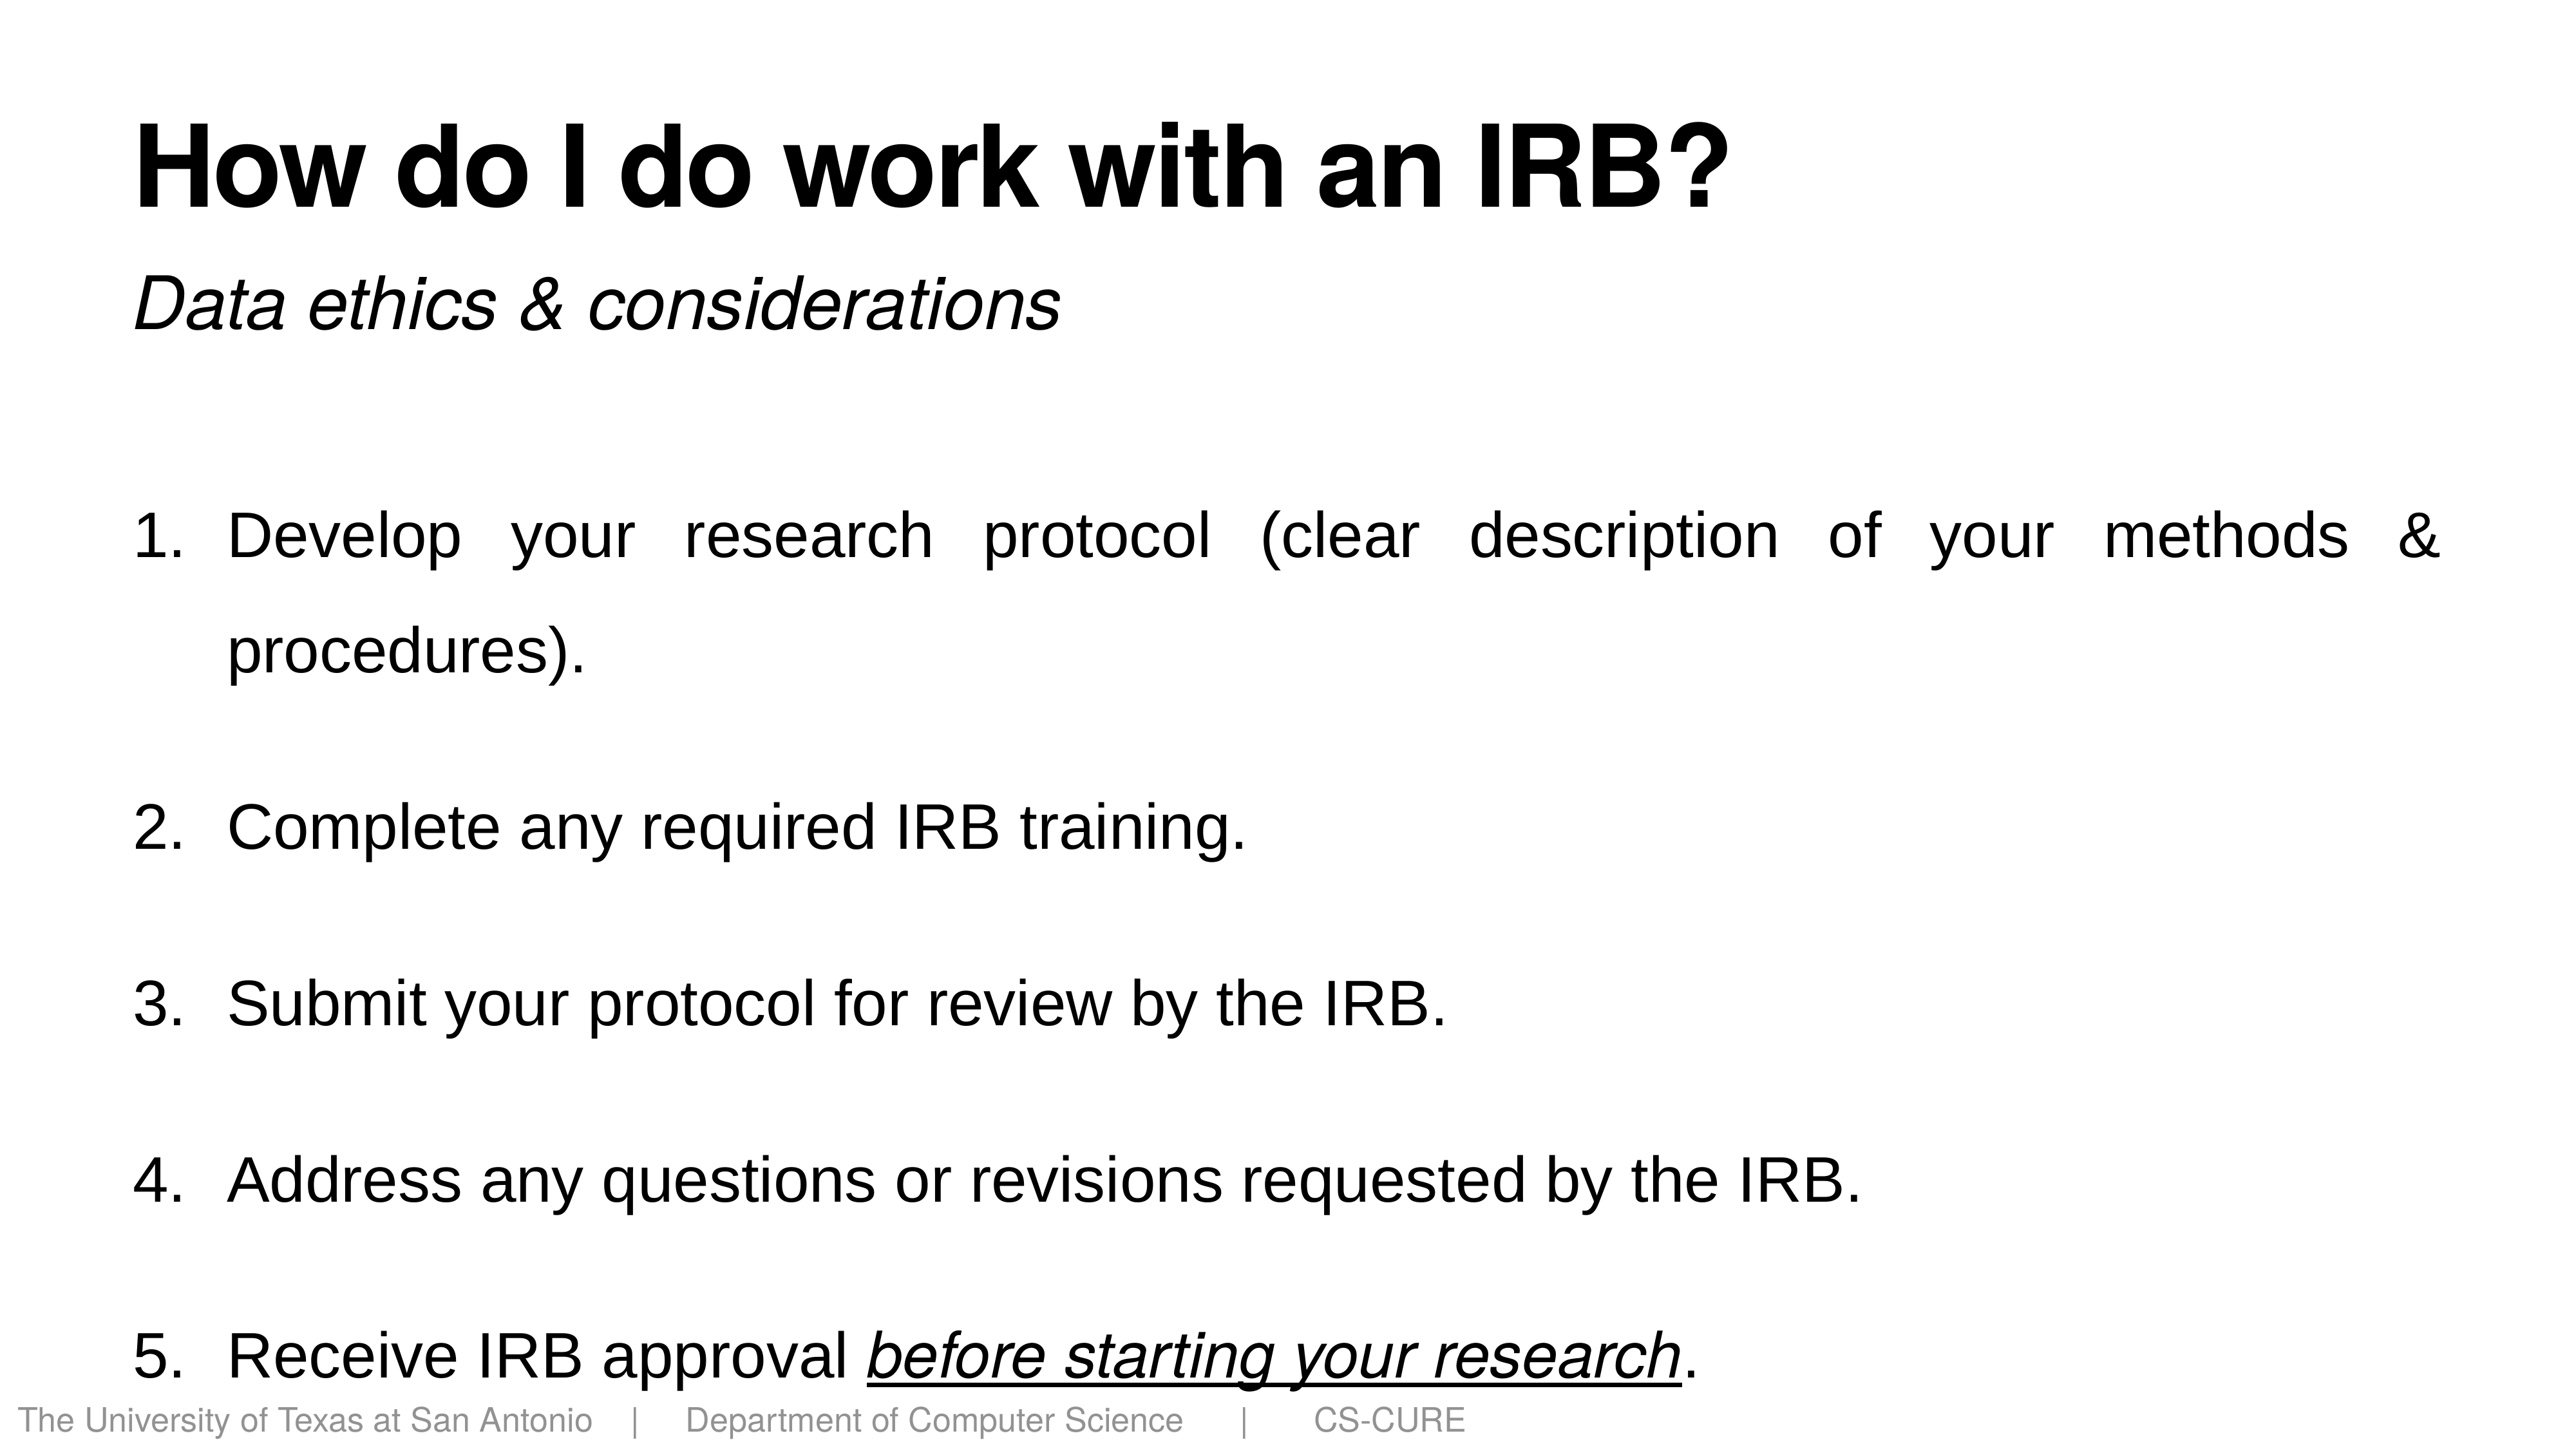

# How do I do work with an IRB?
Data ethics & considerations
Develop your research protocol (clear description of your methods & procedures).
Complete any required IRB training.
Submit your protocol for review by the IRB.
Address any questions or revisions requested by the IRB.
Receive IRB approval before starting your research.
32